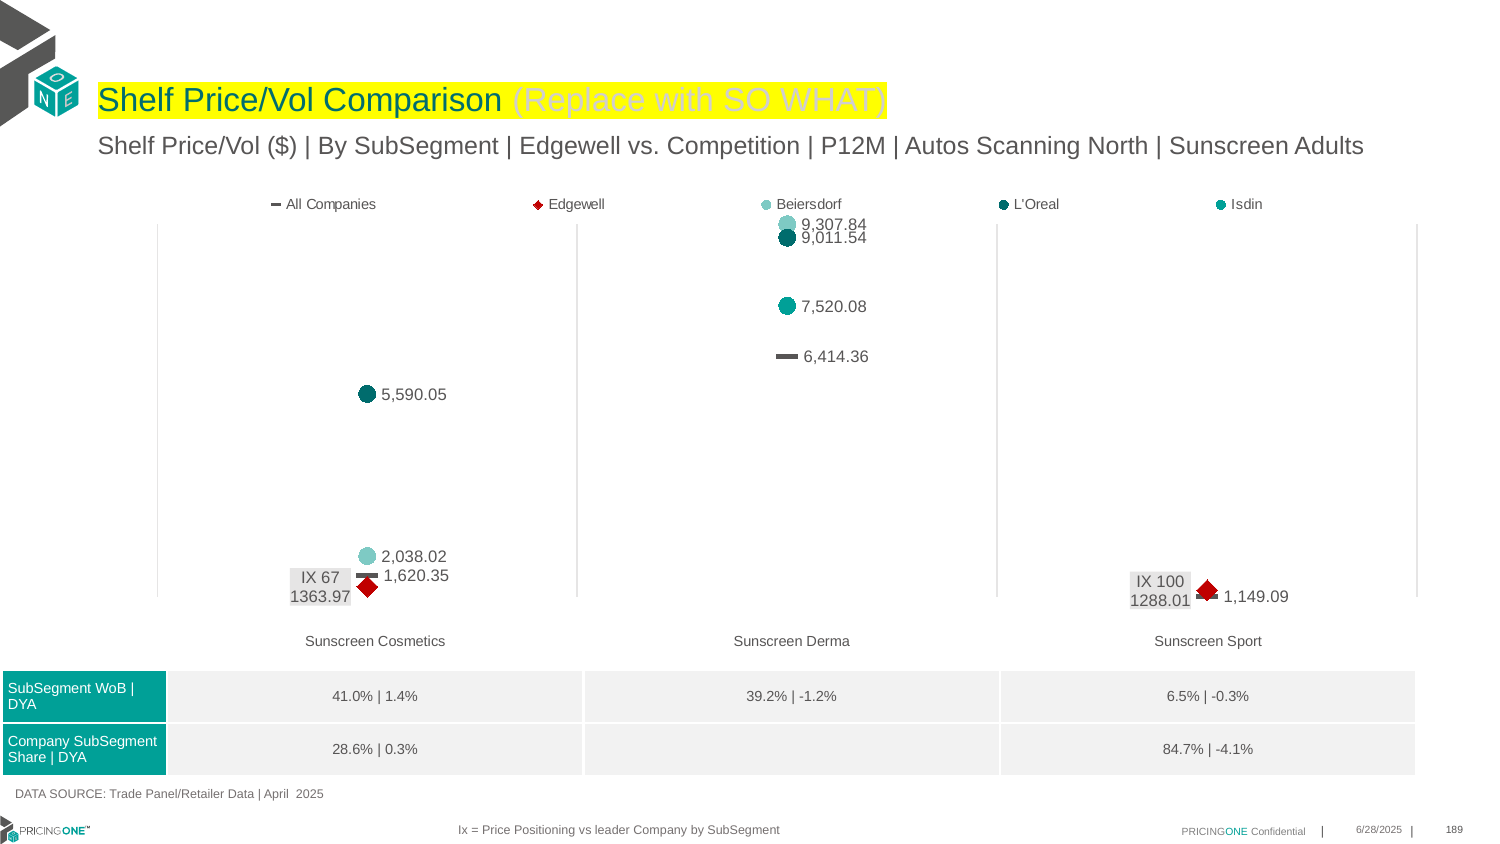

# Shelf Price/Vol Comparison (Replace with SO WHAT)
Shelf Price/Vol ($) | By SubSegment | Edgewell vs. Competition | P12M | Autos Scanning North | Sunscreen Adults

### Chart

| Category | All Companies | Edgewell | Beiersdorf | L'Oreal | Isdin |
|---|---|---|---|---|---|
| IX 67 | 1620.35 | 1363.97 | 2038.02 | 5590.05 | None |
| None | 6414.36 | None | 9307.84 | 9011.54 | 7520.08 |
| IX 100 | 1149.09 | 1288.01 | None | None | None |
|  | Sunscreen Cosmetics | Sunscreen Derma | Sunscreen Sport |
| --- | --- | --- | --- |
| SubSegment WoB | DYA | 41.0% | 1.4% | 39.2% | -1.2% | 6.5% | -0.3% |
| Company SubSegment Share | DYA | 28.6% | 0.3% |  | 84.7% | -4.1% |
DATA SOURCE: Trade Panel/Retailer Data | April  2025
Ix = Price Positioning vs leader Company by SubSegment
6/28/2025
189